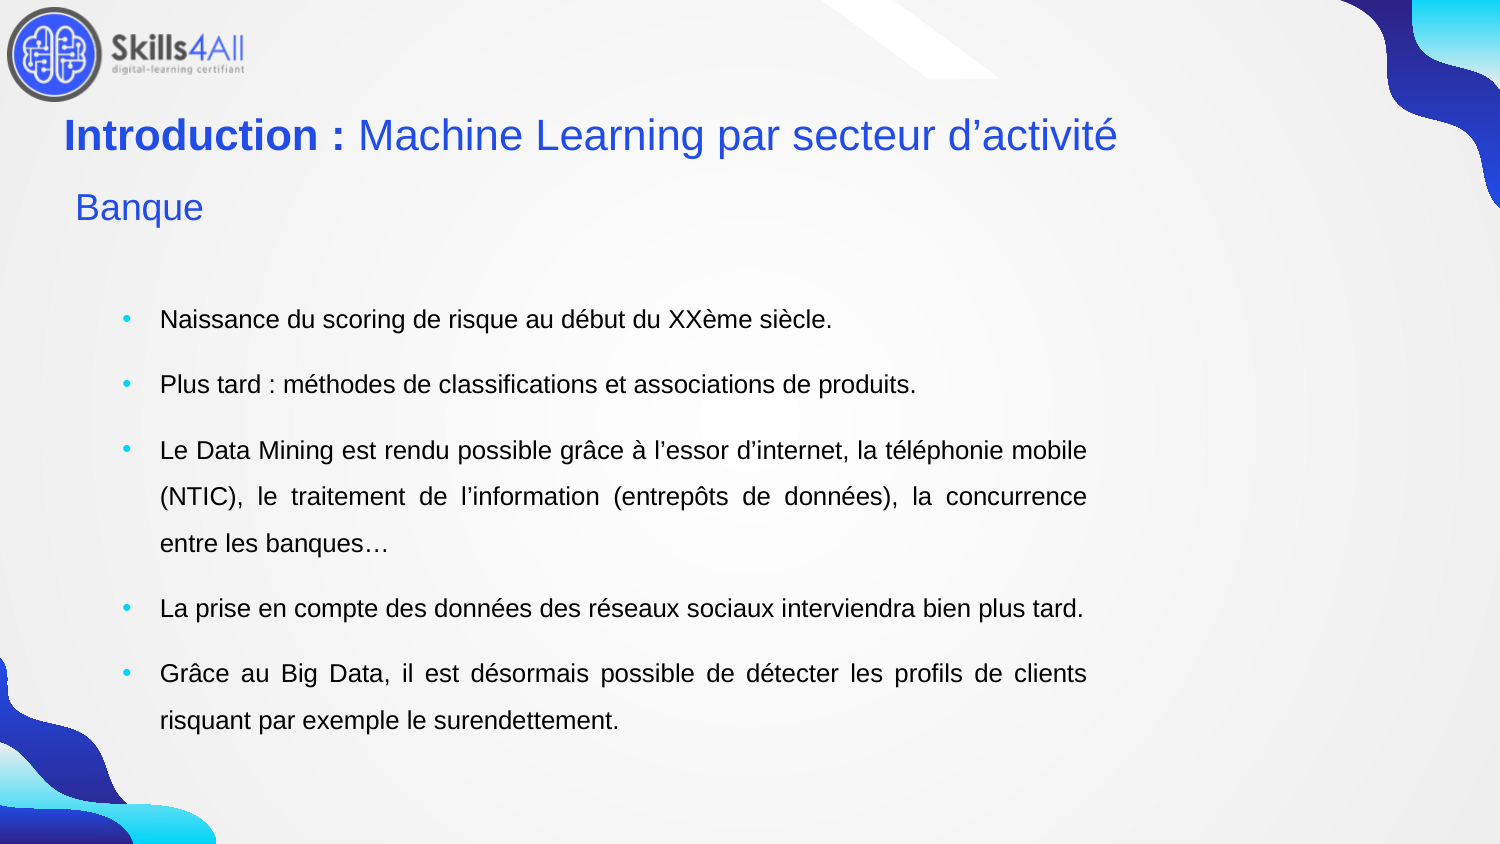

15
# Introduction : Machine Learning par secteur d’activité
Banque
Naissance du scoring de risque au début du XXème siècle.
Plus tard : méthodes de classifications et associations de produits.
Le Data Mining est rendu possible grâce à l’essor d’internet, la téléphonie mobile (NTIC), le traitement de l’information (entrepôts de données), la concurrence entre les banques…
La prise en compte des données des réseaux sociaux interviendra bien plus tard.
Grâce au Big Data, il est désormais possible de détecter les profils de clients risquant par exemple le surendettement.